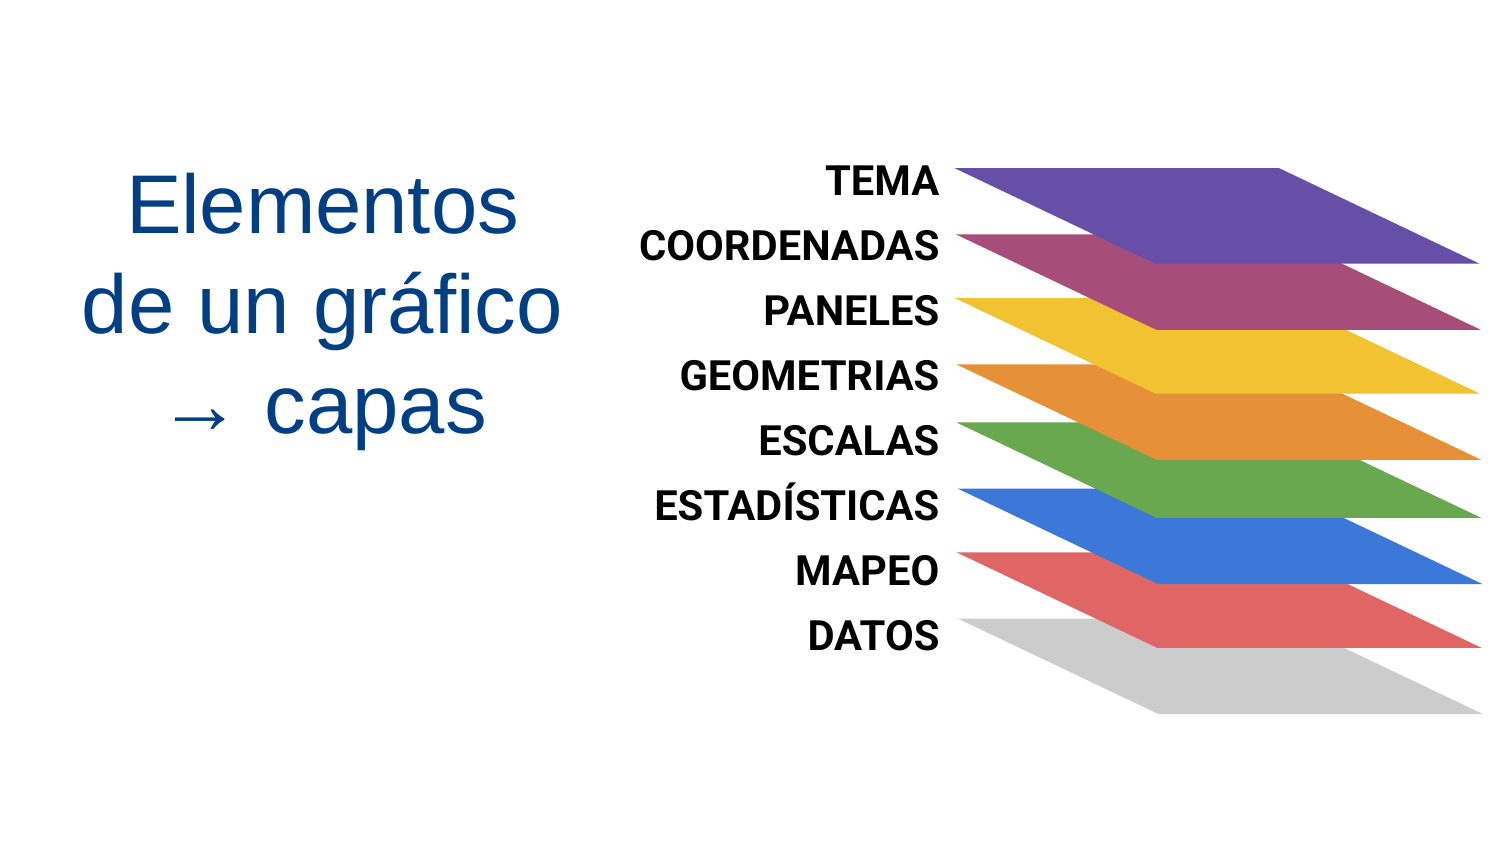

Elementos de un gráfico
→ capas
TEMA
COORDENADAS
PANELES
GEOMETRIAS
ESCALAS
ESTADÍSTICAS
MAPEO
DATOS